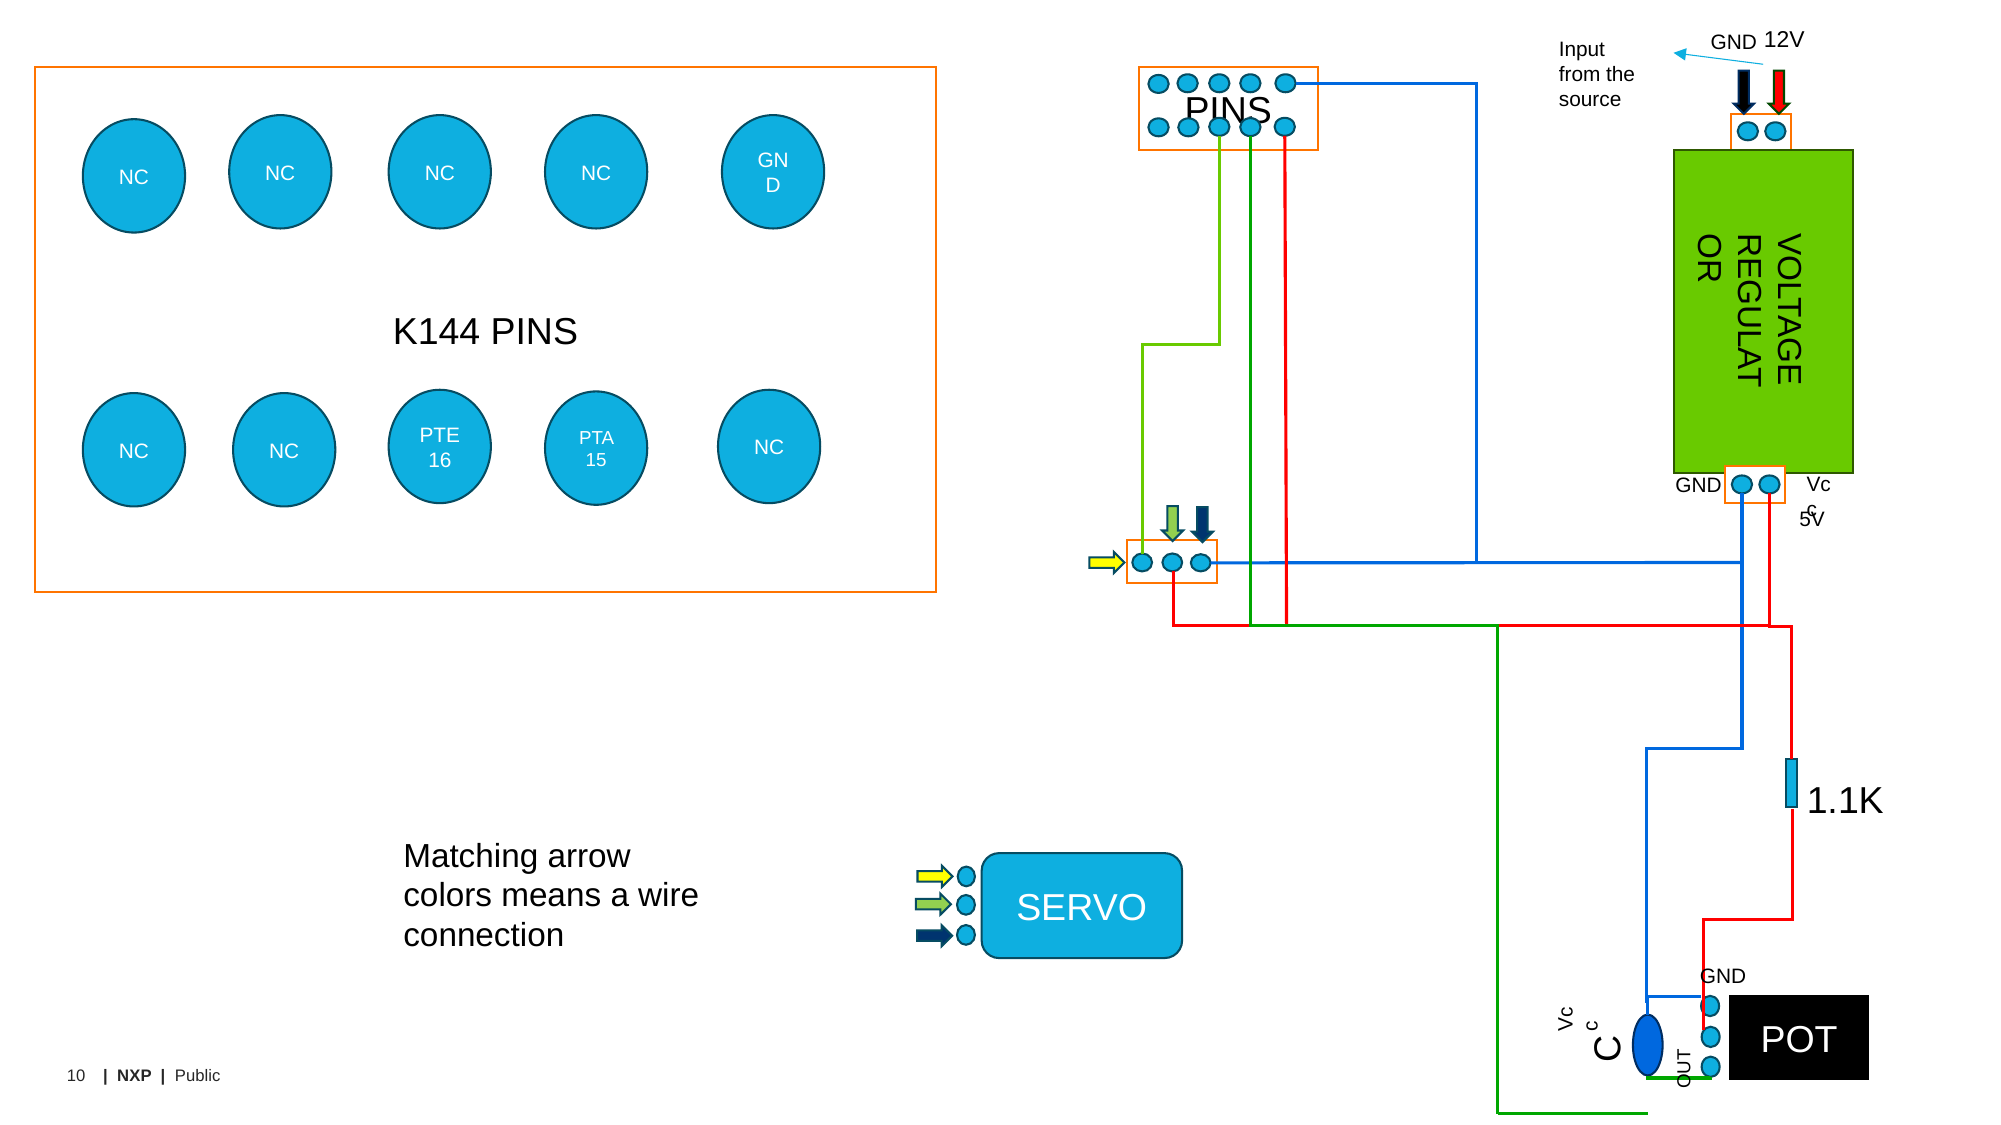

12V
GND
Input from the source
PINS
K144 PINS
NC
NC
NC
GND
NC
PTE
16
NC
PTA 15
NC
NC
PINS
PINS

VOLTAGE REGULATOR
Vcc
GND

5V

1.1K
Matching arrow colors means a wire connection
SERVO

GND
Vcc
POT
C

OUT